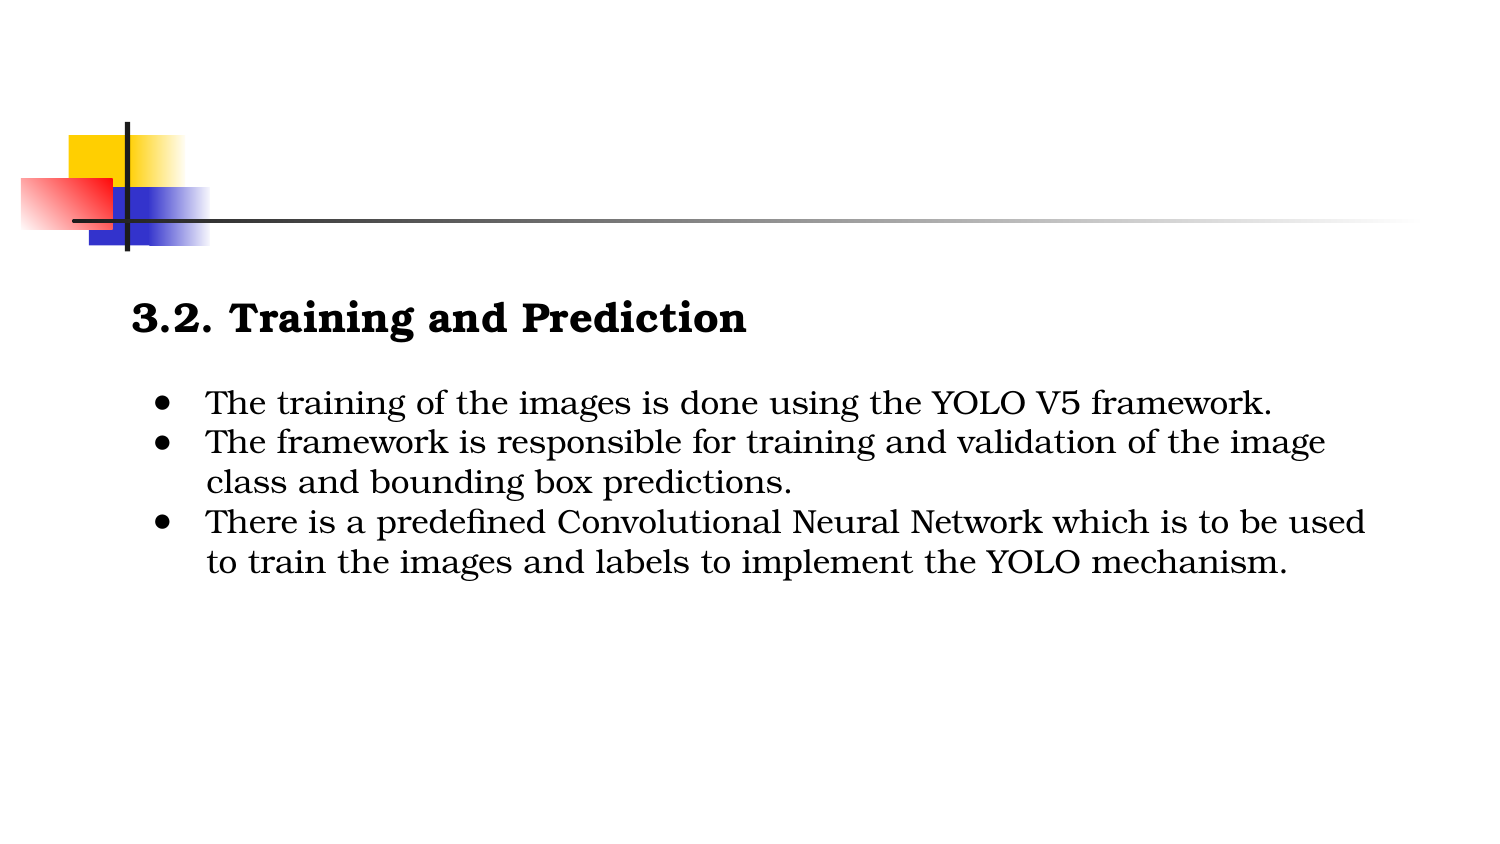

3.2. Training and Prediction

The training of the images is done using the YOLO V5 framework.
The framework is responsible for training and validation of the image class and bounding box predictions.
There is a predefined Convolutional Neural Network which is to be used to train the images and labels to implement the YOLO mechanism.